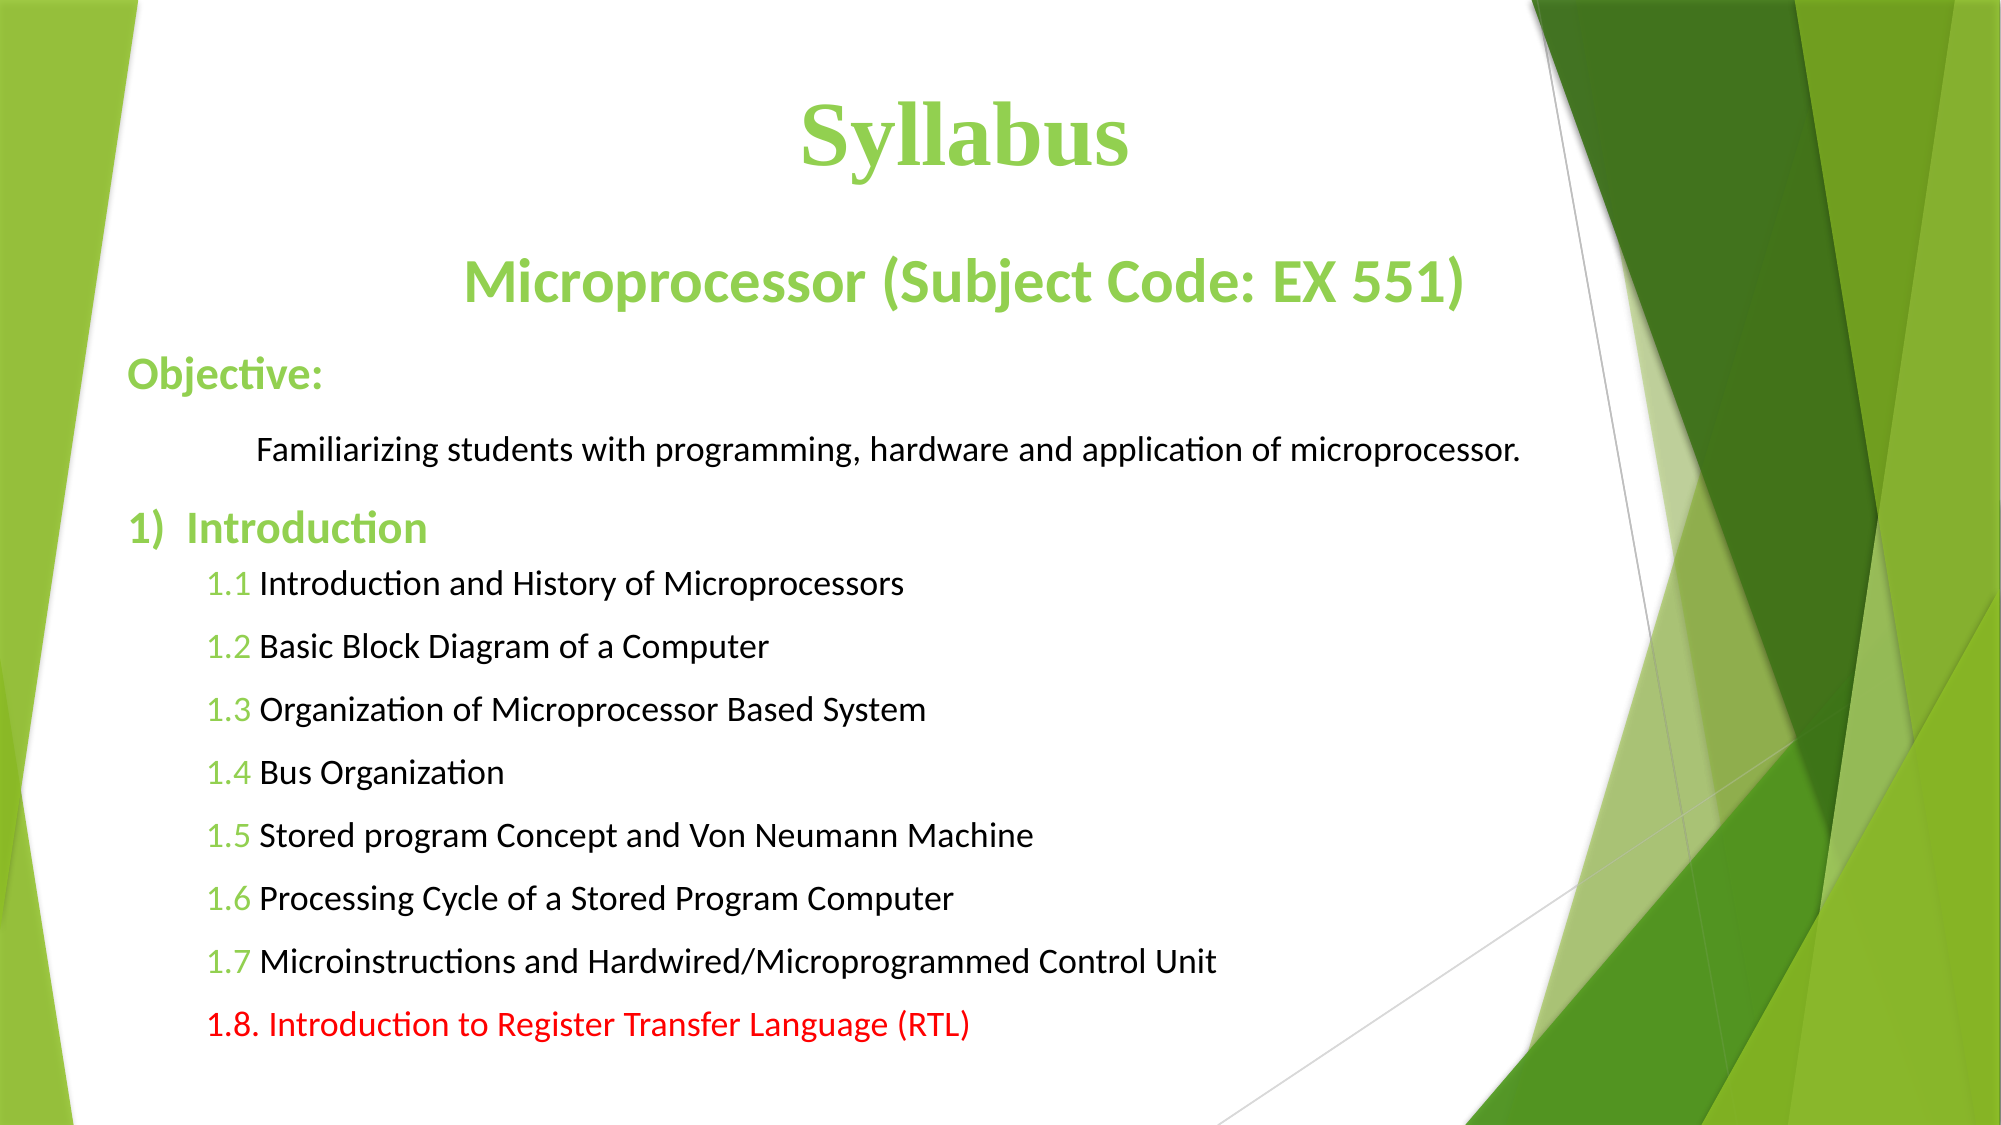

# Syllabus
Microprocessor (Subject Code: EX 551)
Objective:
 	Familiarizing students with programming, hardware and application of microprocessor.
1)  Introduction
1.1 Introduction and History of Microprocessors
1.2 Basic Block Diagram of a Computer
1.3 Organization of Microprocessor Based System
1.4 Bus Organization
1.5 Stored program Concept and Von Neumann Machine
1.6 Processing Cycle of a Stored Program Computer
1.7 Microinstructions and Hardwired/Microprogrammed Control Unit
1.8. Introduction to Register Transfer Language (RTL)